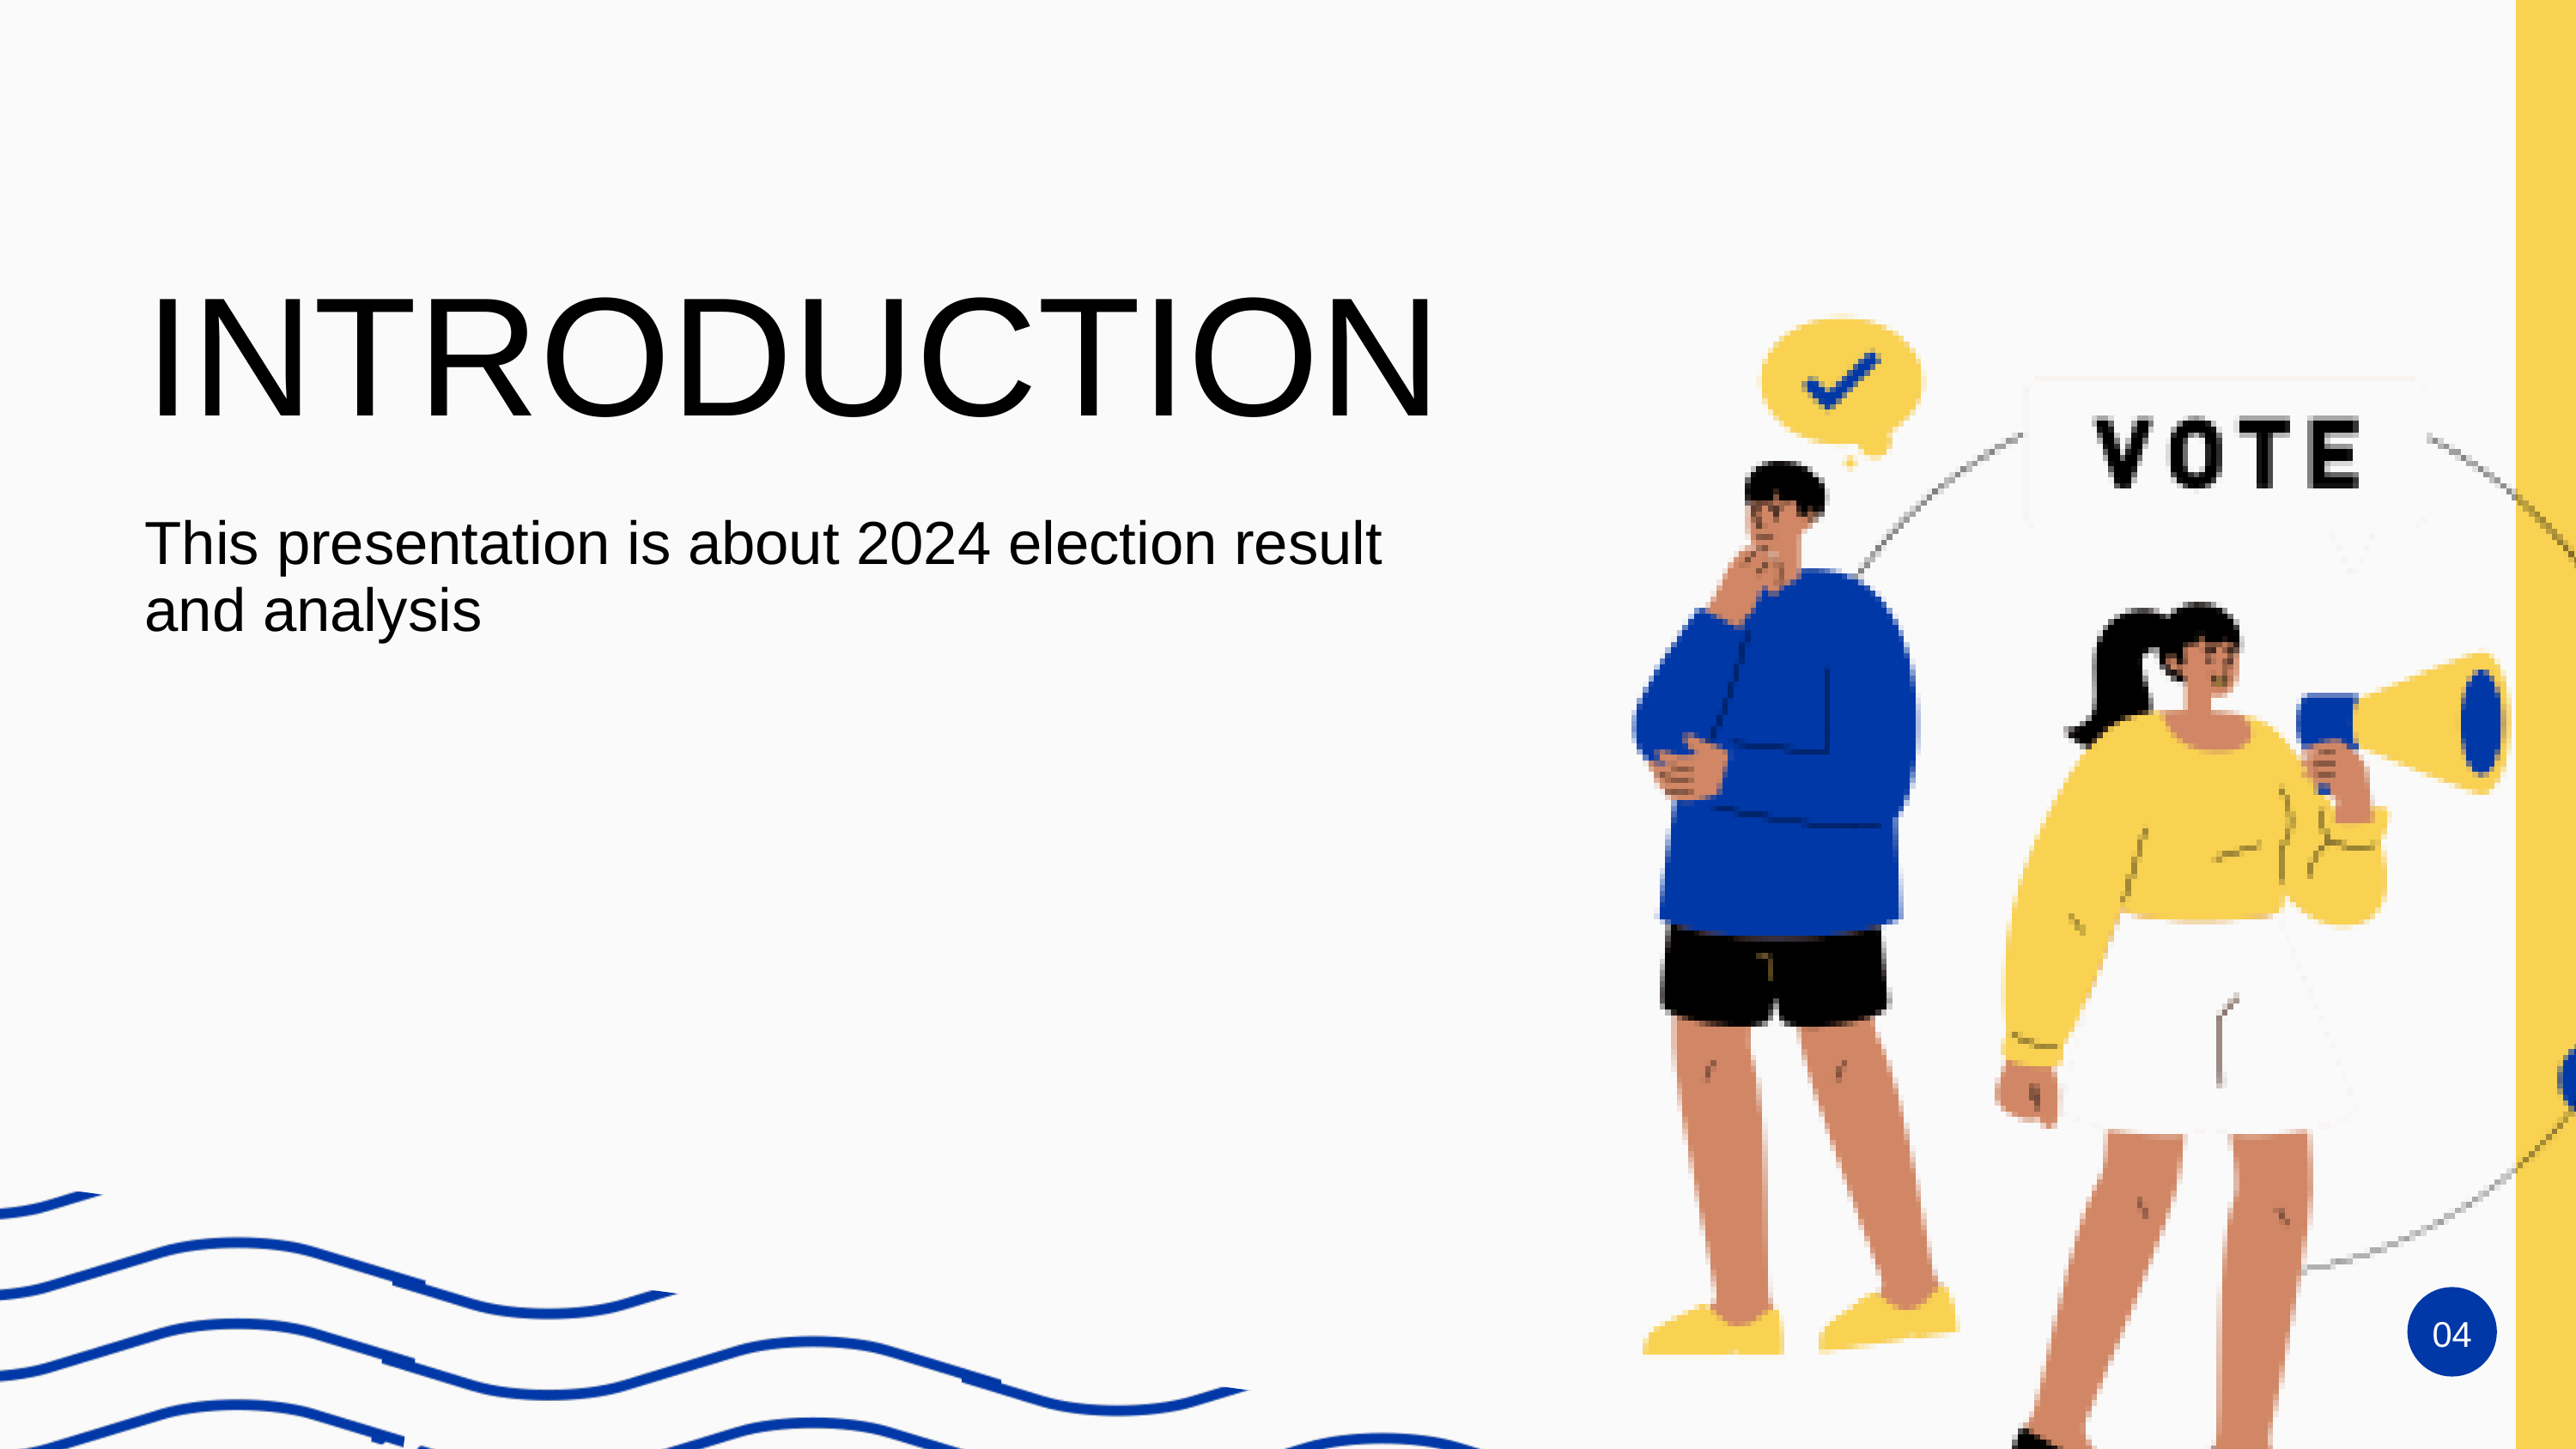

INTRODUCTION

This presentation is about 2024 election result and analysis

04